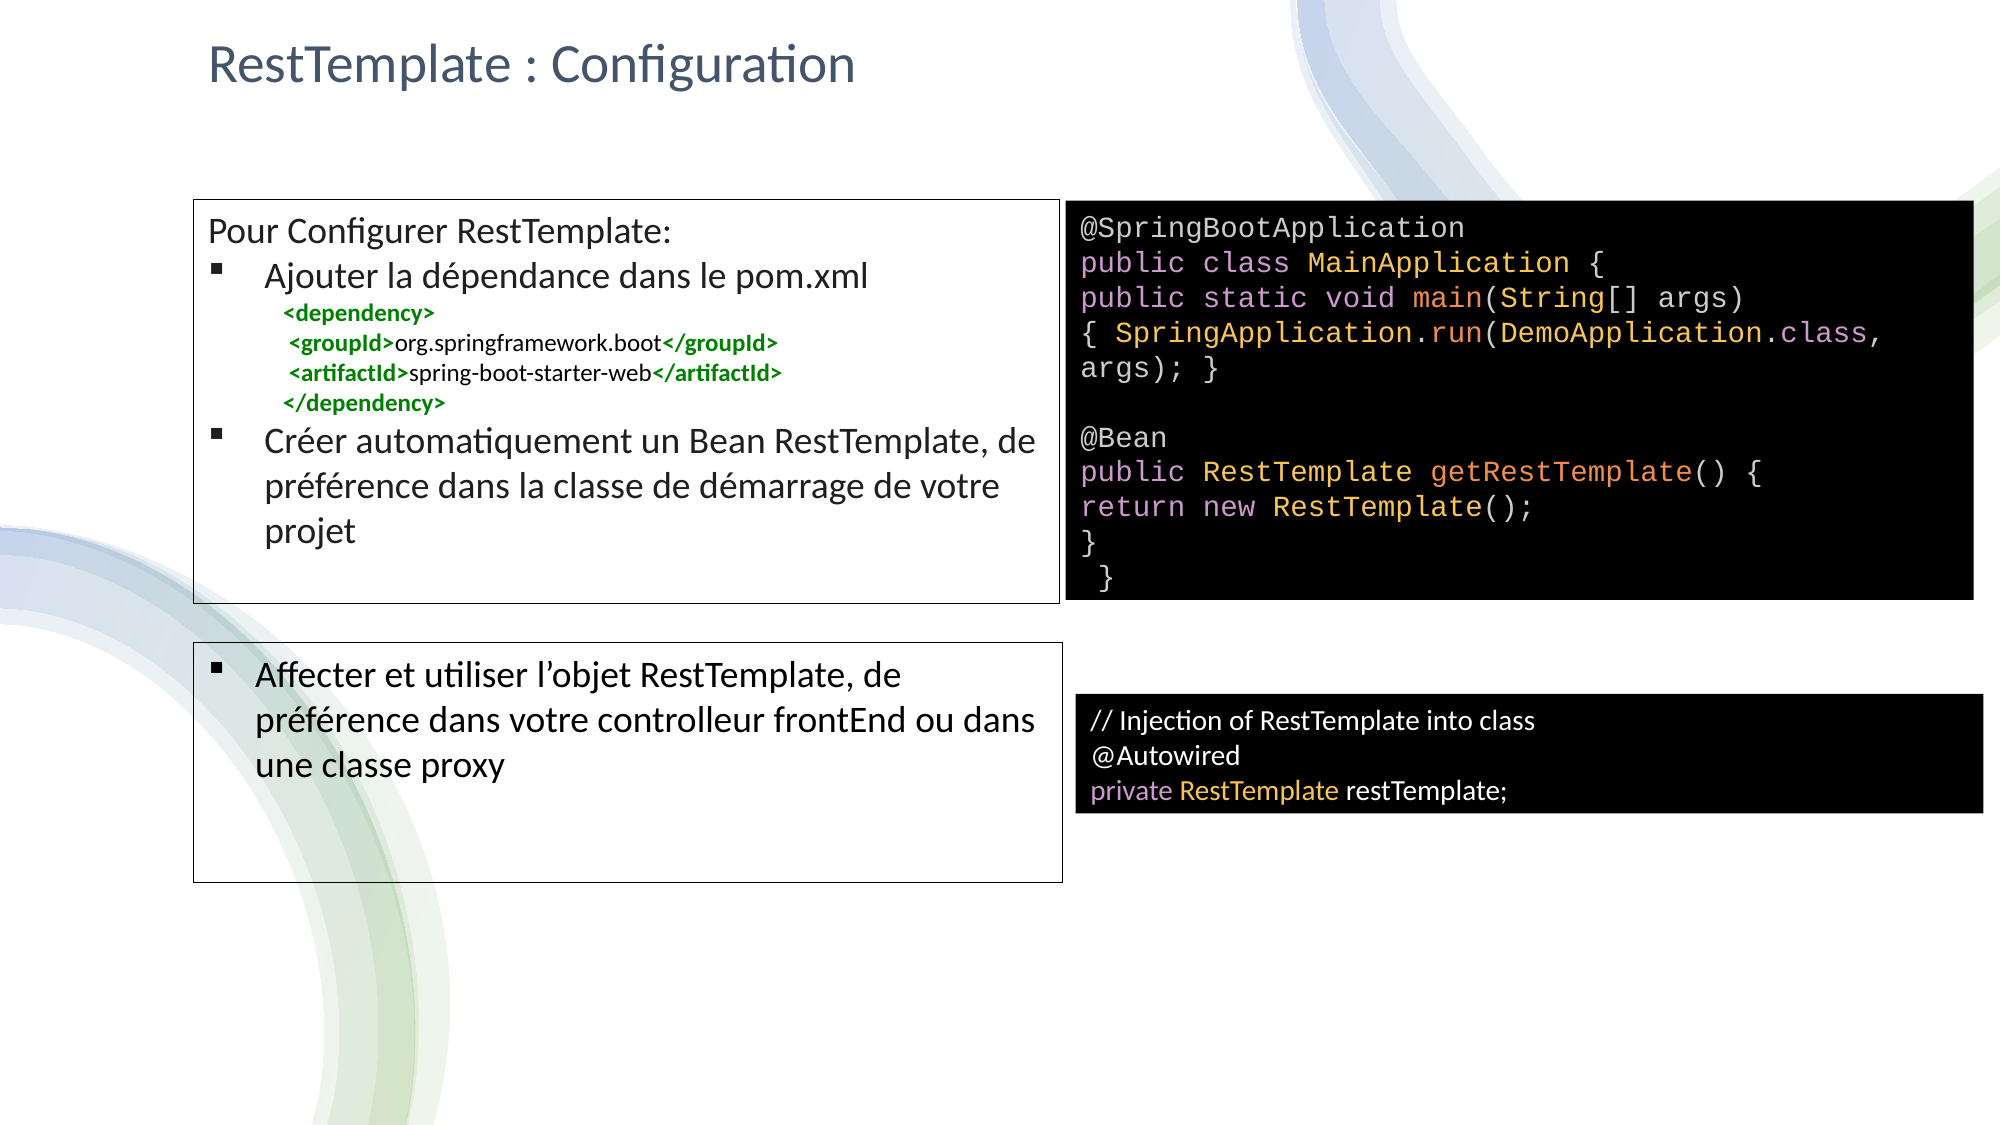

RestTemplate : Configuration
Pour Configurer RestTemplate:
Ajouter la dépendance dans le pom.xml
<dependency>
 <groupId>org.springframework.boot</groupId>
 <artifactId>spring-boot-starter-web</artifactId>
</dependency>
Créer automatiquement un Bean RestTemplate, de préférence dans la classe de démarrage de votre projet

@SpringBootApplication
public class MainApplication {
public static void main(String[] args) { SpringApplication.run(DemoApplication.class, args); }

@Bean
public RestTemplate getRestTemplate() {
return new RestTemplate();
}
 }

Affecter et utiliser l’objet RestTemplate, de préférence dans votre controlleur frontEnd ou dans une classe proxy

// Injection of RestTemplate into class
@Autowired
private RestTemplate restTemplate;